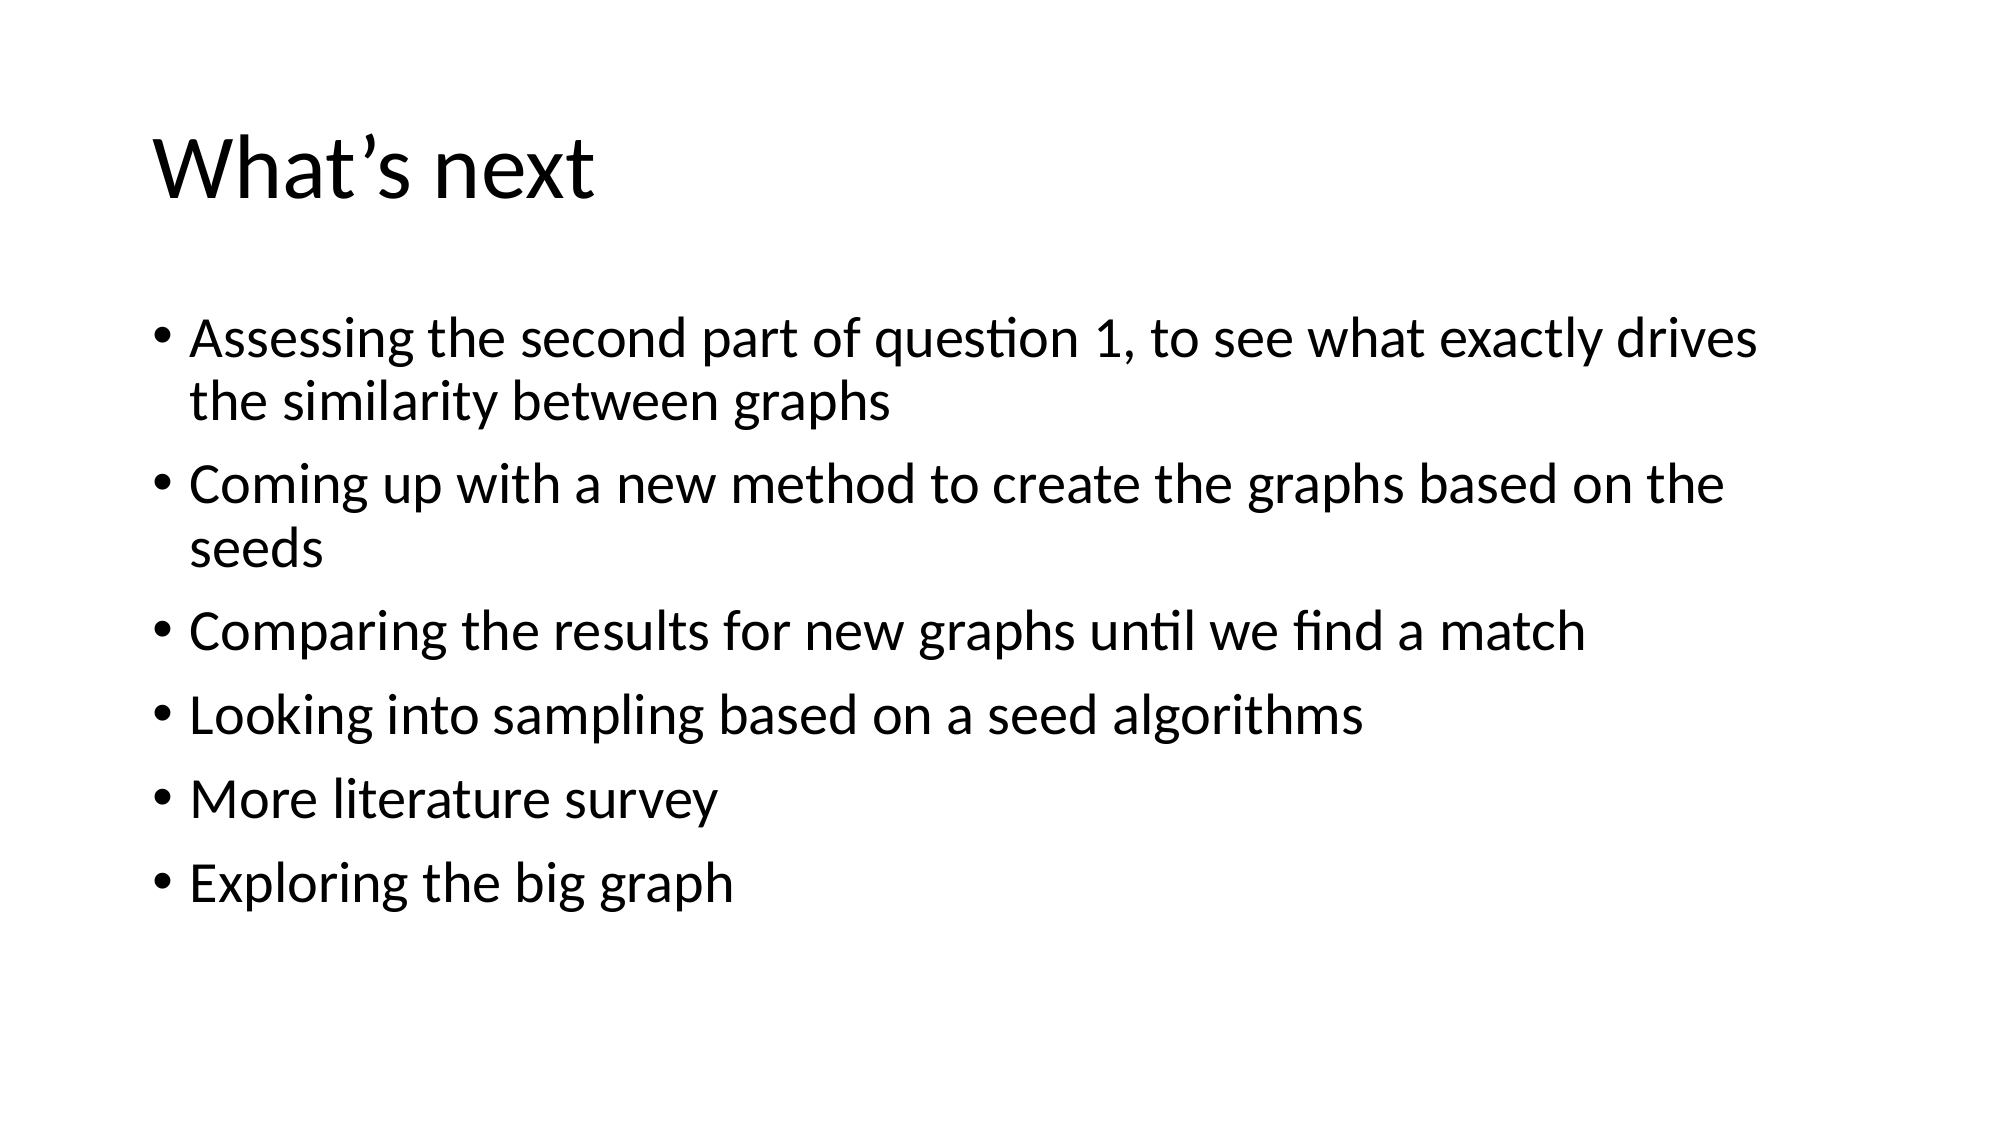

# What’s next
Assessing the second part of question 1, to see what exactly drives the similarity between graphs
Coming up with a new method to create the graphs based on the seeds
Comparing the results for new graphs until we find a match
Looking into sampling based on a seed algorithms
More literature survey
Exploring the big graph